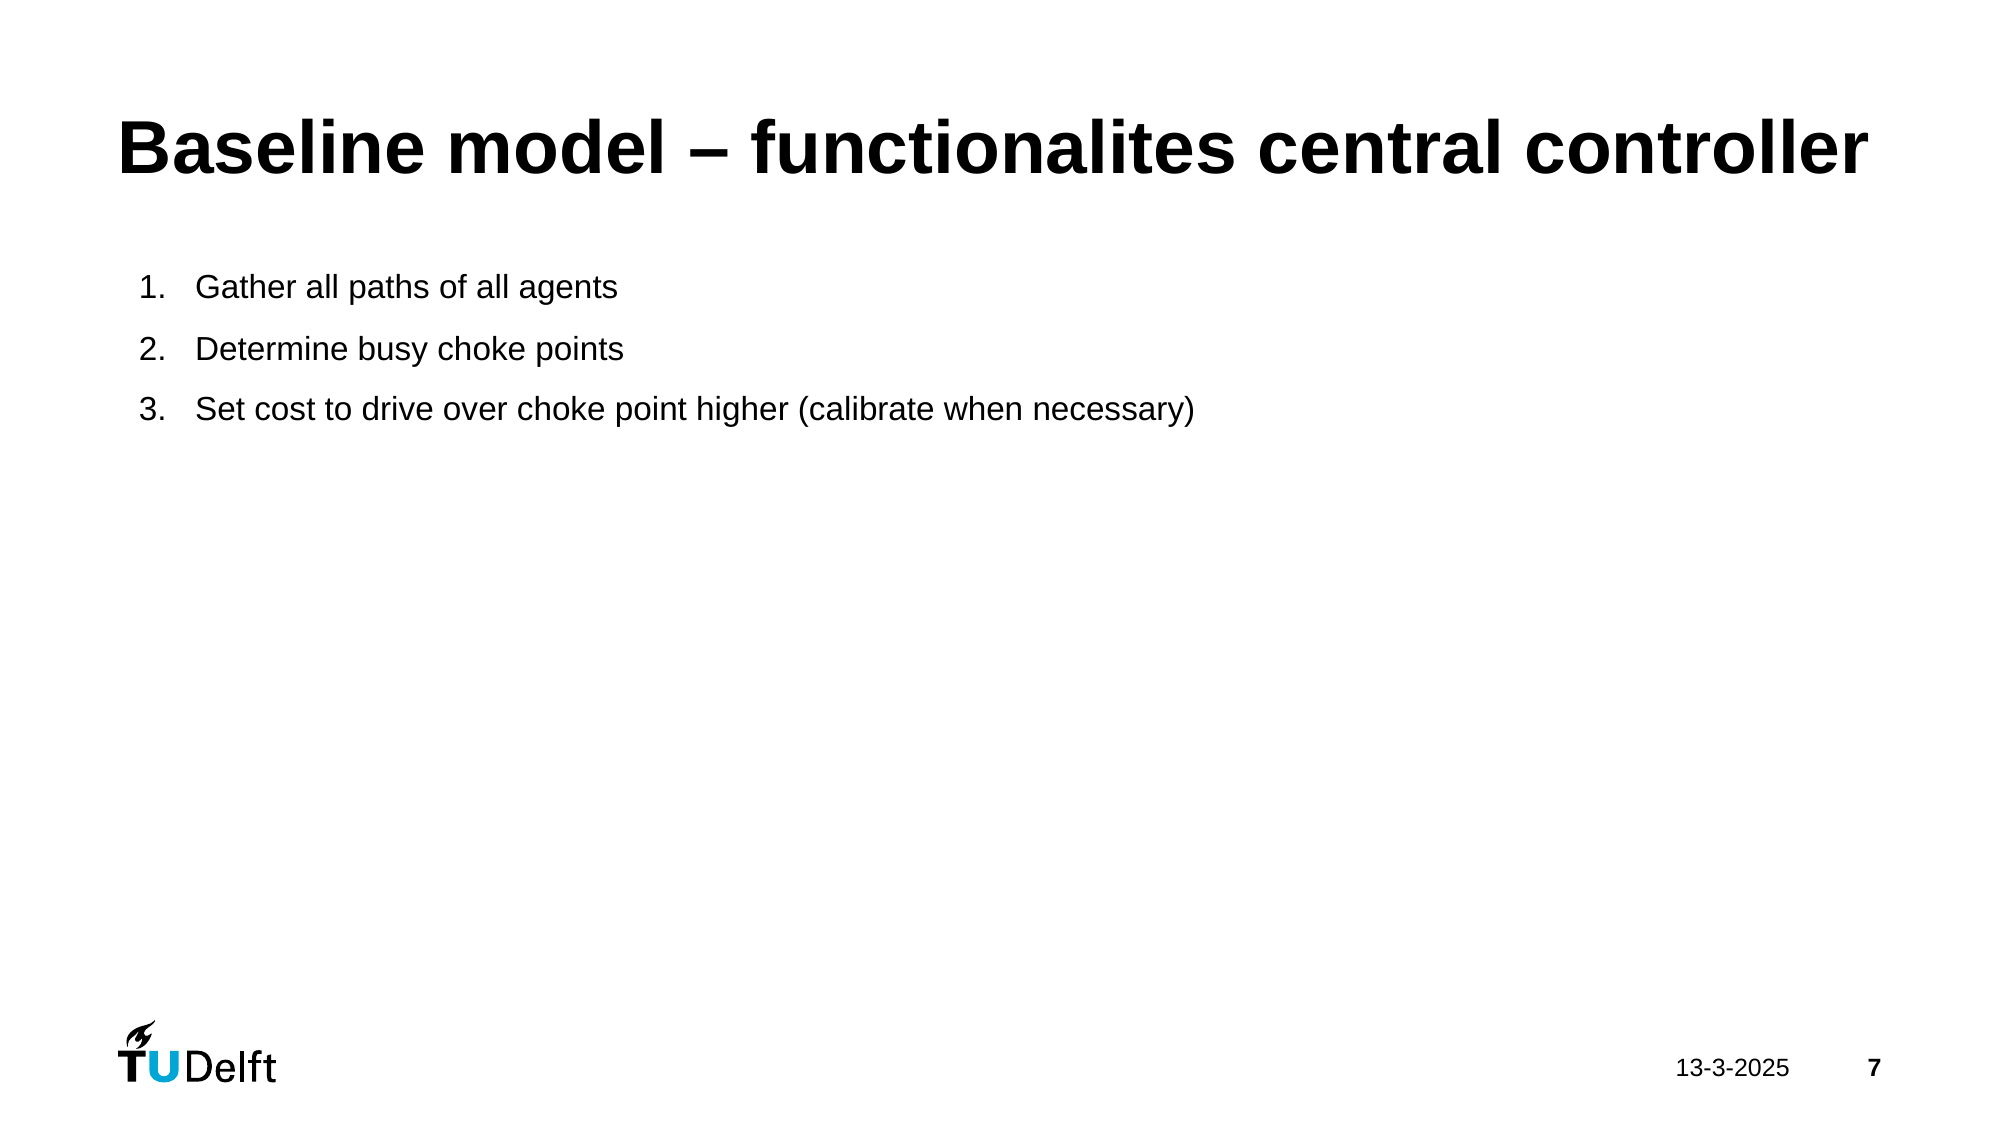

# Baseline model – functionalites central controller

Gather all paths of all agents
Determine busy choke points
Set cost to drive over choke point higher (calibrate when necessary)

13-3-2025
7